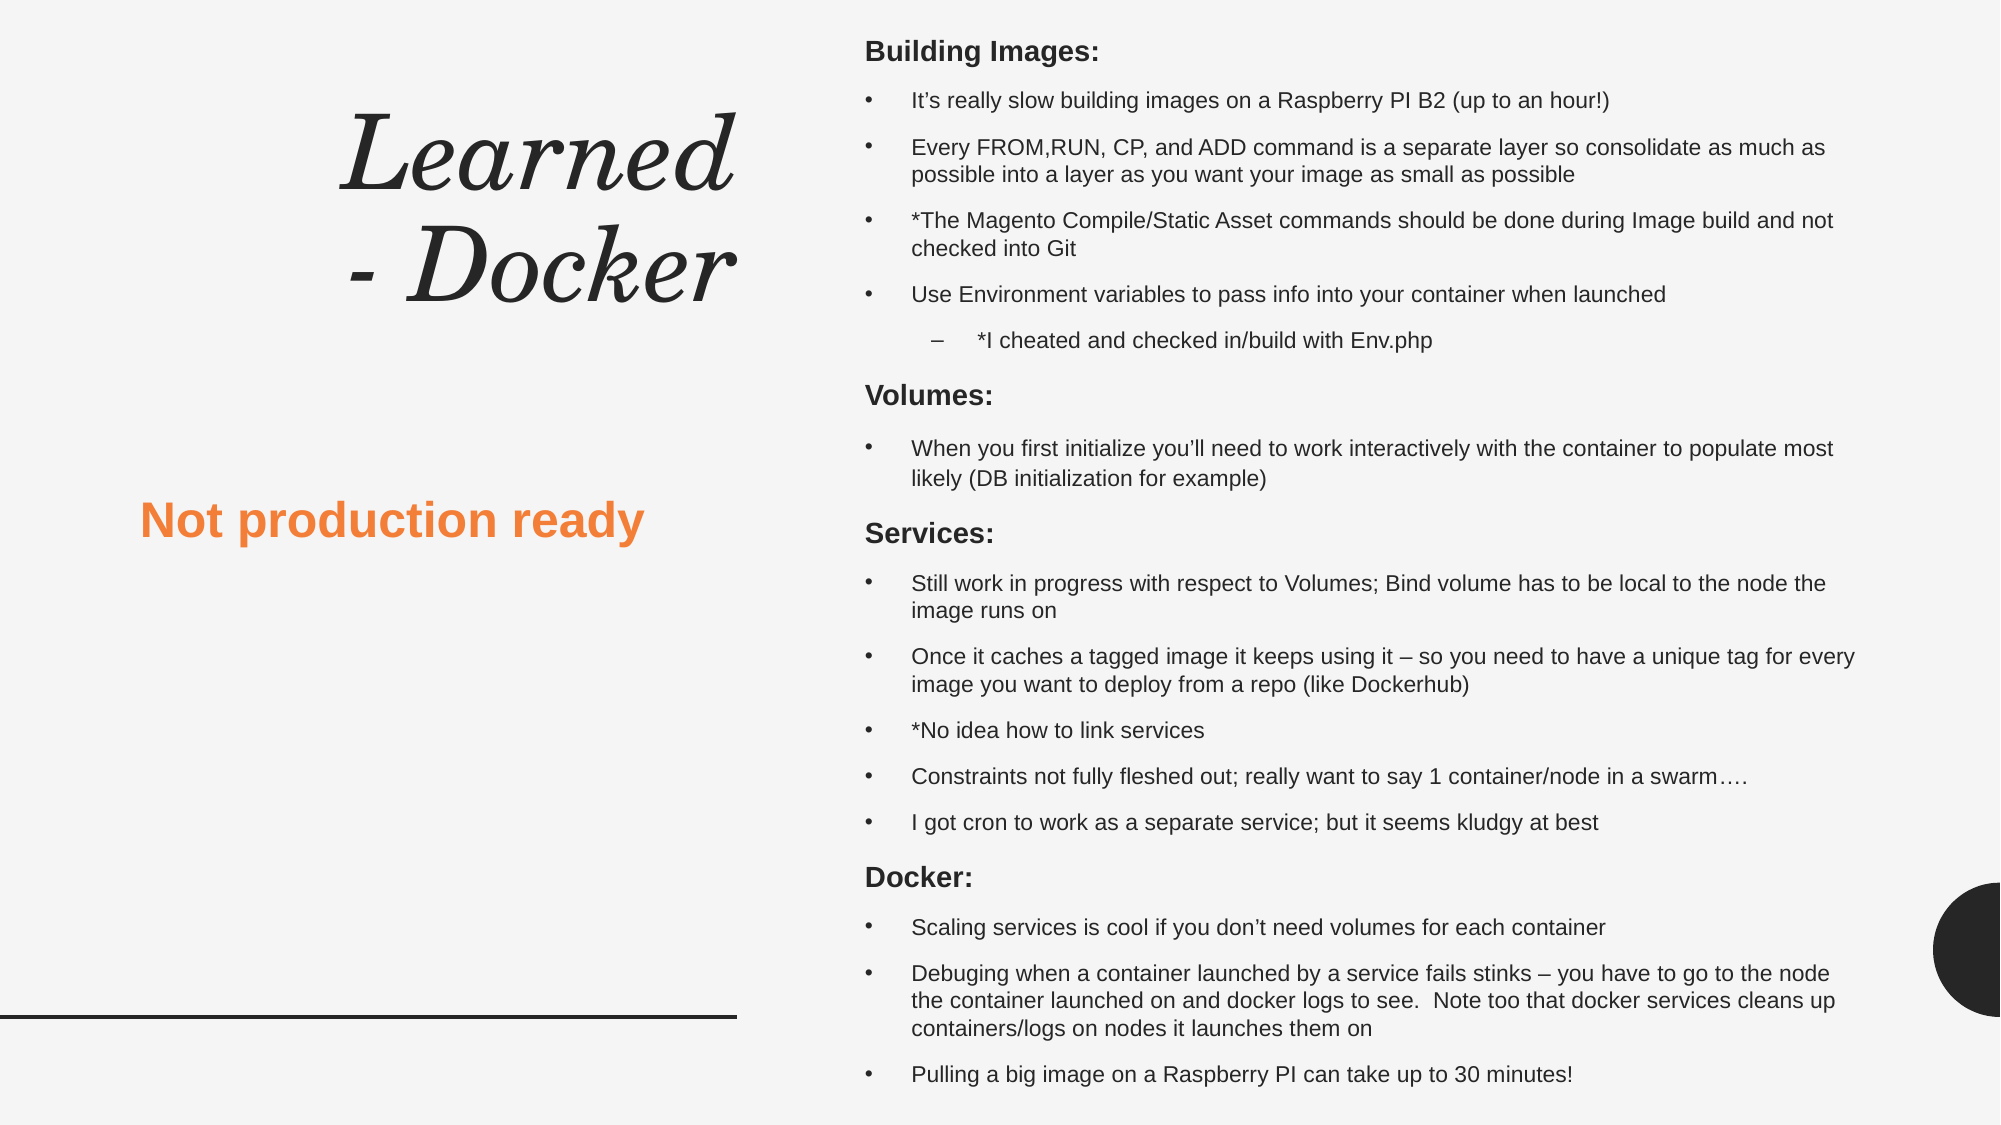

Building Images:
It’s really slow building images on a Raspberry PI B2 (up to an hour!)
Every FROM,RUN, CP, and ADD command is a separate layer so consolidate as much as possible into a layer as you want your image as small as possible
*The Magento Compile/Static Asset commands should be done during Image build and not checked into Git
Use Environment variables to pass info into your container when launched
*I cheated and checked in/build with Env.php
Volumes:
When you first initialize you’ll need to work interactively with the container to populate most likely (DB initialization for example)
Services:
Still work in progress with respect to Volumes; Bind volume has to be local to the node the image runs on
Once it caches a tagged image it keeps using it – so you need to have a unique tag for every image you want to deploy from a repo (like Dockerhub)
*No idea how to link services
Constraints not fully fleshed out; really want to say 1 container/node in a swarm….
I got cron to work as a separate service; but it seems kludgy at best
Docker:
Scaling services is cool if you don’t need volumes for each container
Debuging when a container launched by a service fails stinks – you have to go to the node the container launched on and docker logs to see.  Note too that docker services cleans up containers/logs on nodes it launches them on
Pulling a big image on a Raspberry PI can take up to 30 minutes!

# Learned - Docker
Not production ready